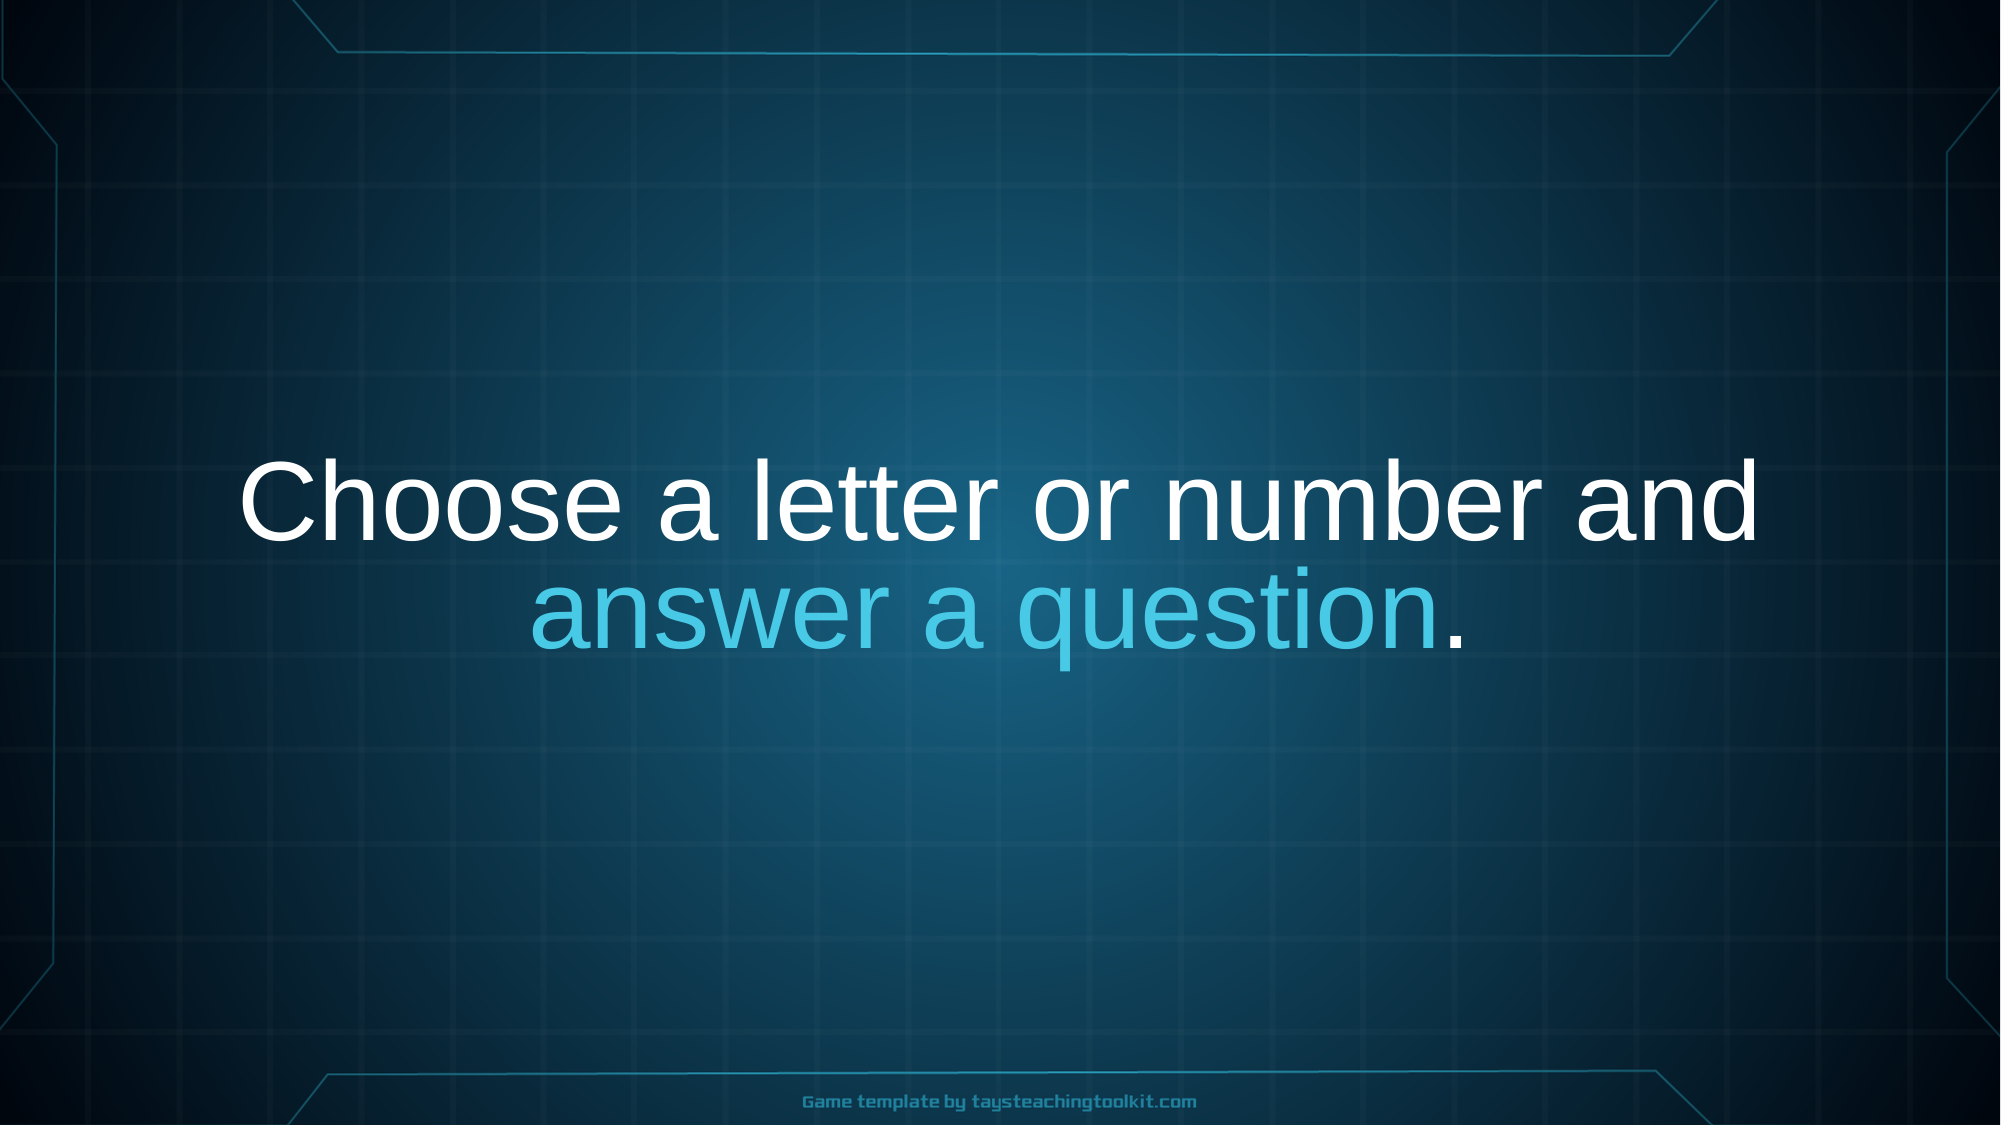

Choose a letter or number and answer a question.